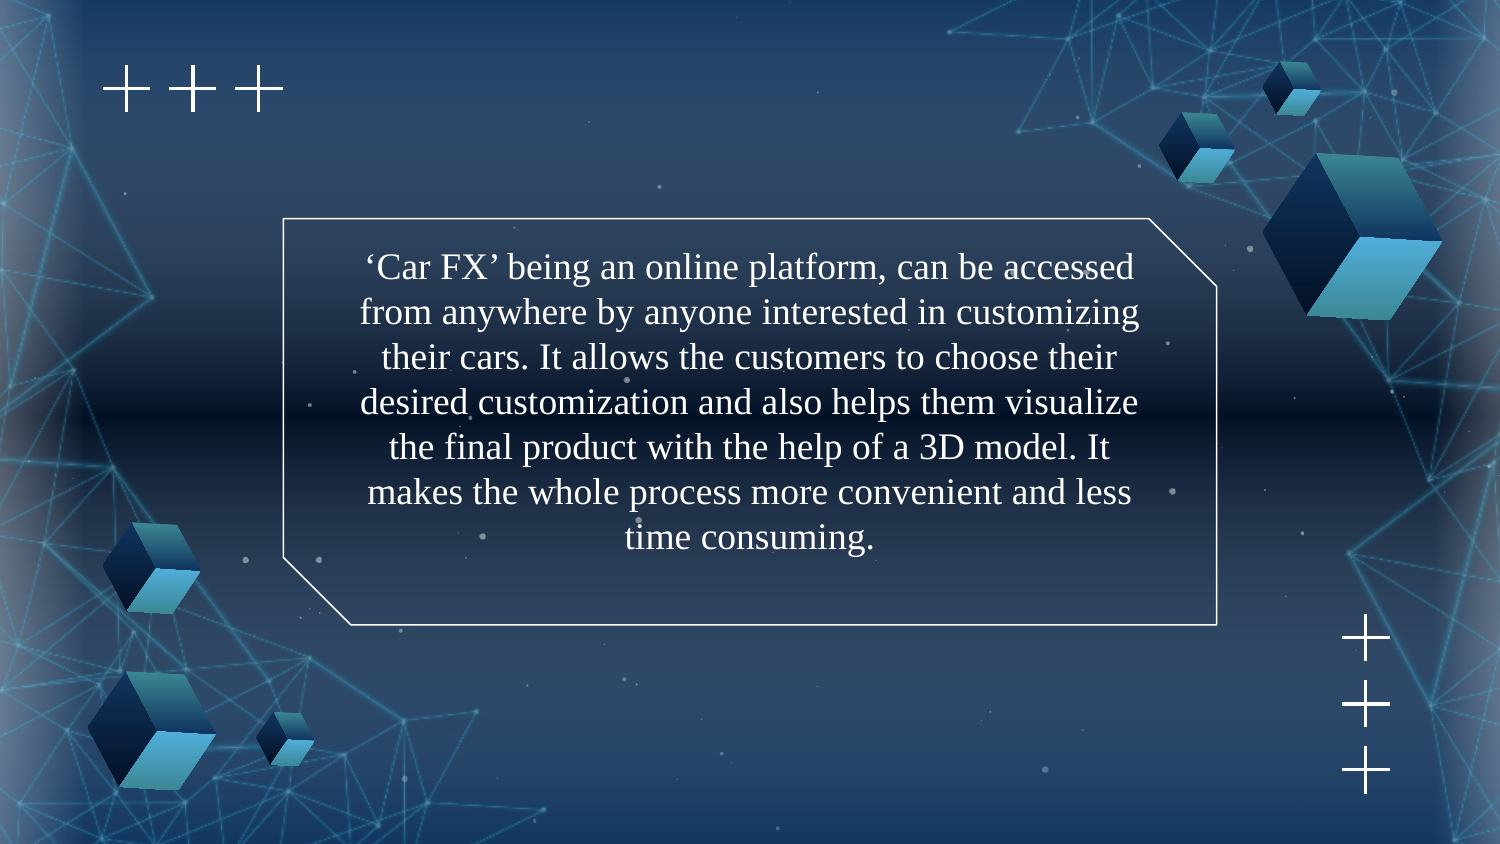

# ‘Car FX’ being an online platform, can be accessed from anywhere by anyone interested in customizing their cars. It allows the customers to choose their desired customization and also helps them visualize the final product with the help of a 3D model. It makes the whole process more convenient and less time consuming.